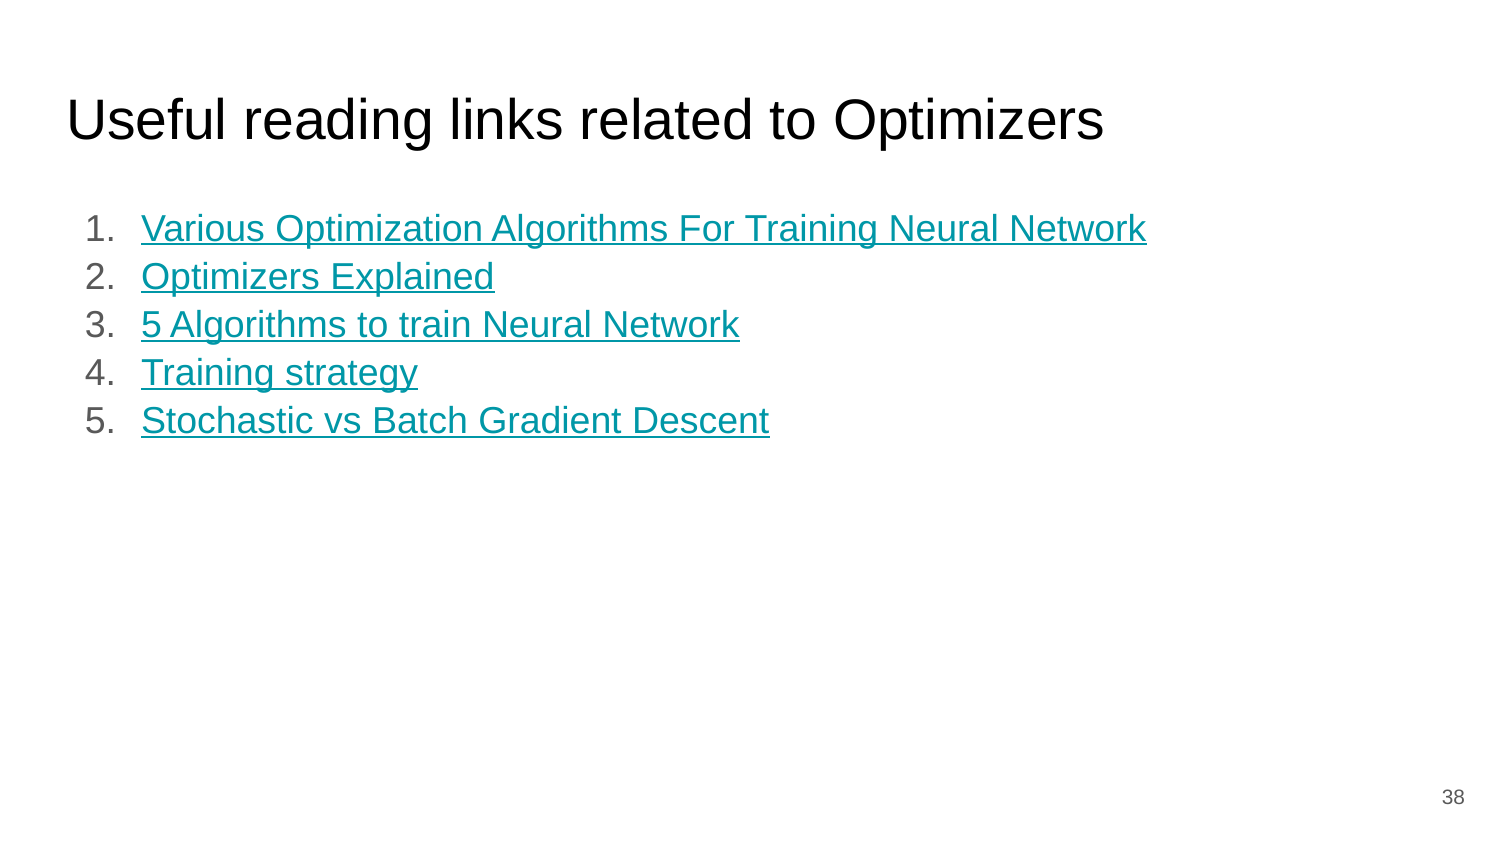

# Useful reading links related to Optimizers
Various Optimization Algorithms For Training Neural Network
Optimizers Explained
5 Algorithms to train Neural Network
Training strategy
Stochastic vs Batch Gradient Descent
38